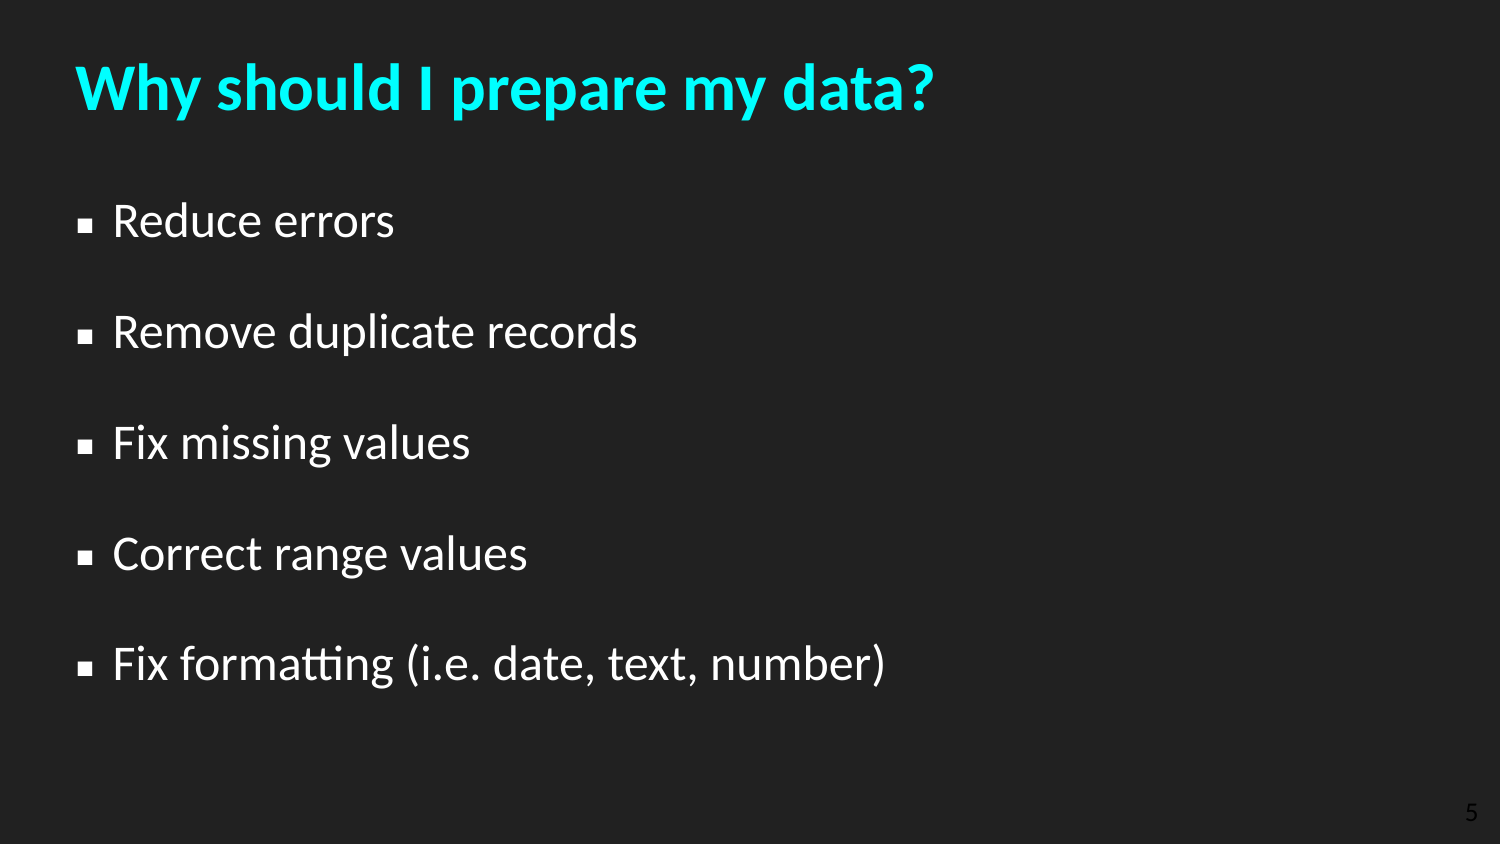

Why should I prepare my data?
Reduce errors
Remove duplicate records
Fix missing values
Correct range values
Fix formatting (i.e. date, text, number)

5